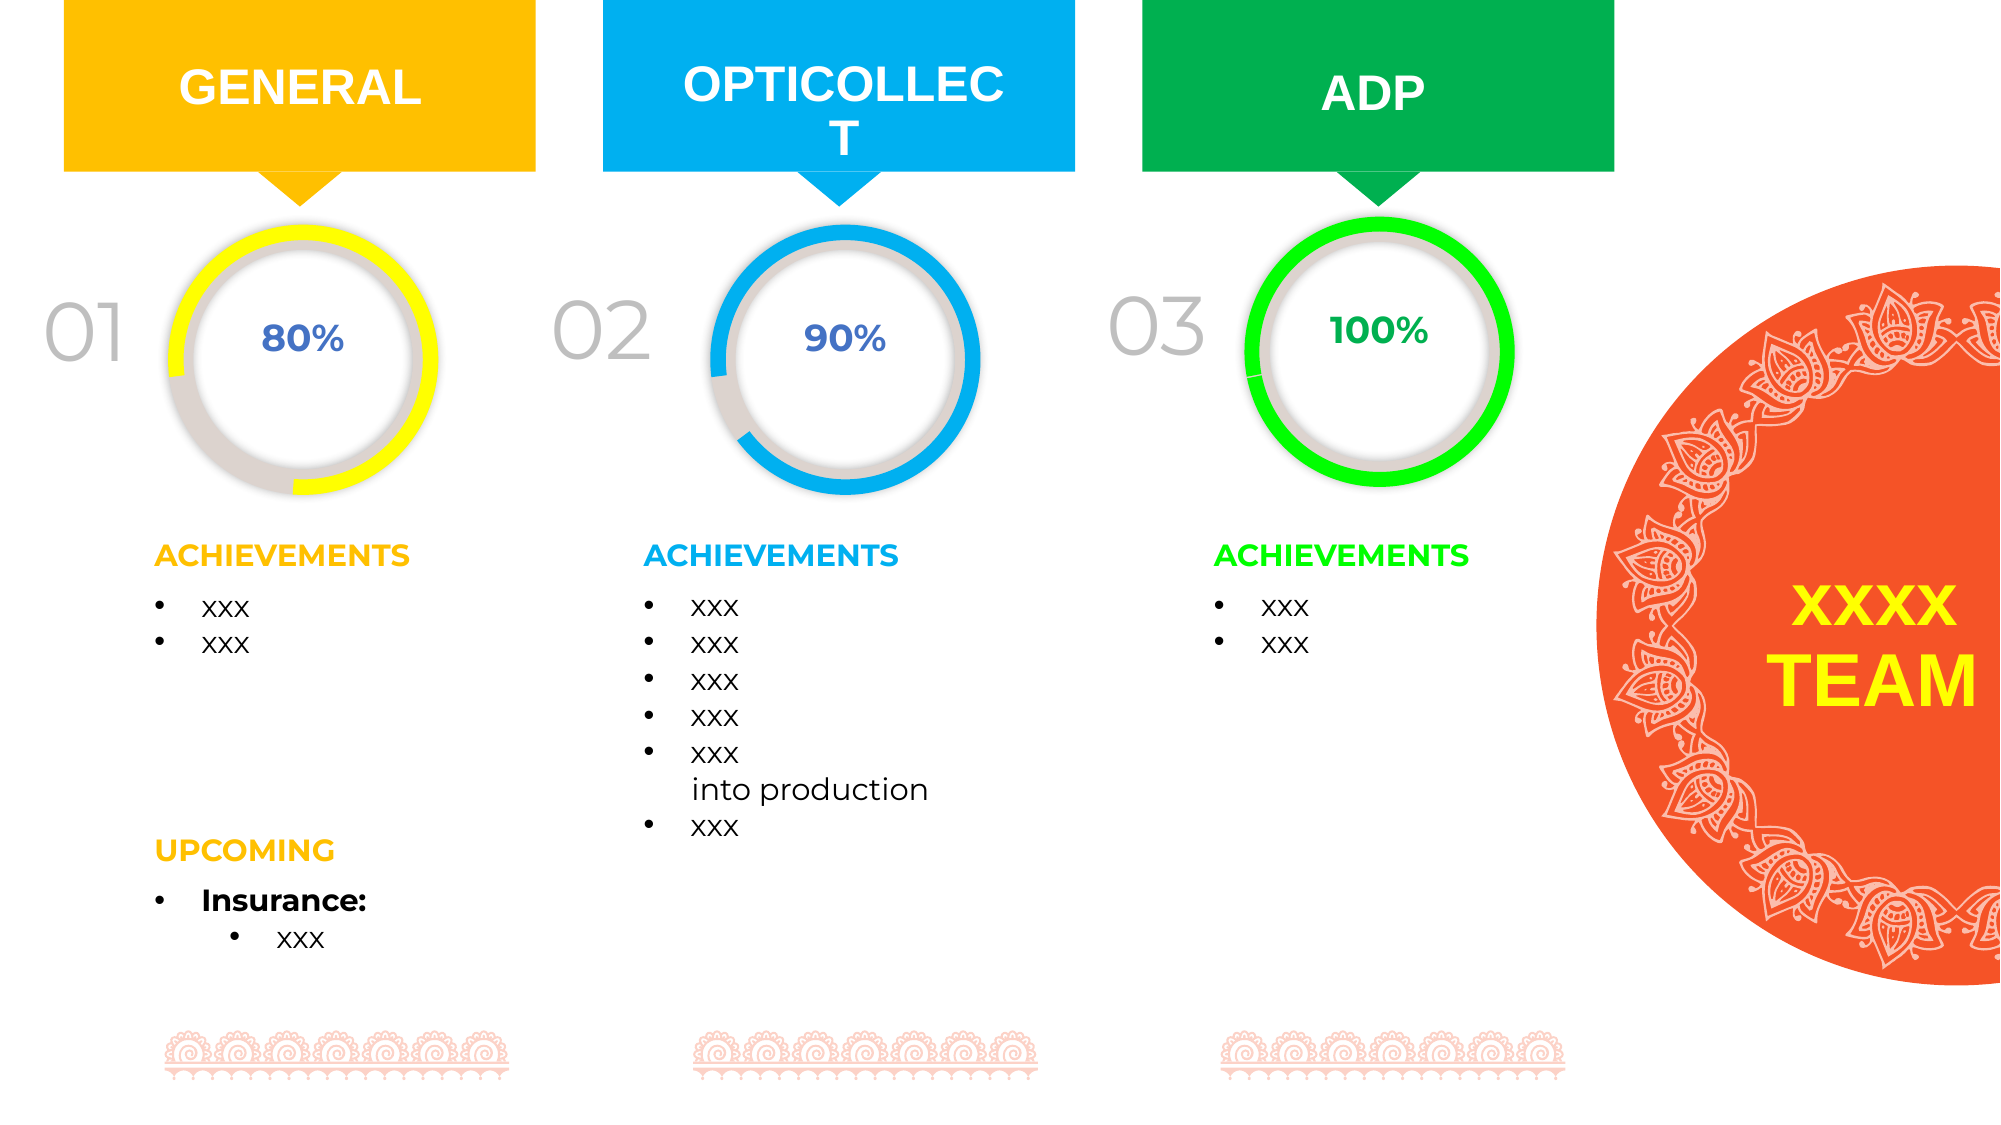

OPTICOLLECT
GENERAL
ADP

03

02
01
100%
80%
90%
ACHIEVEMENTS
xxx
xxx
ACHIEVEMENTS
xxx
xxx
xxx
xxx
xxx
      into production
xxx
ACHIEVEMENTS
xxx
xxx
xxxx
TEAM
UPCOMING
Insurance:
xxx